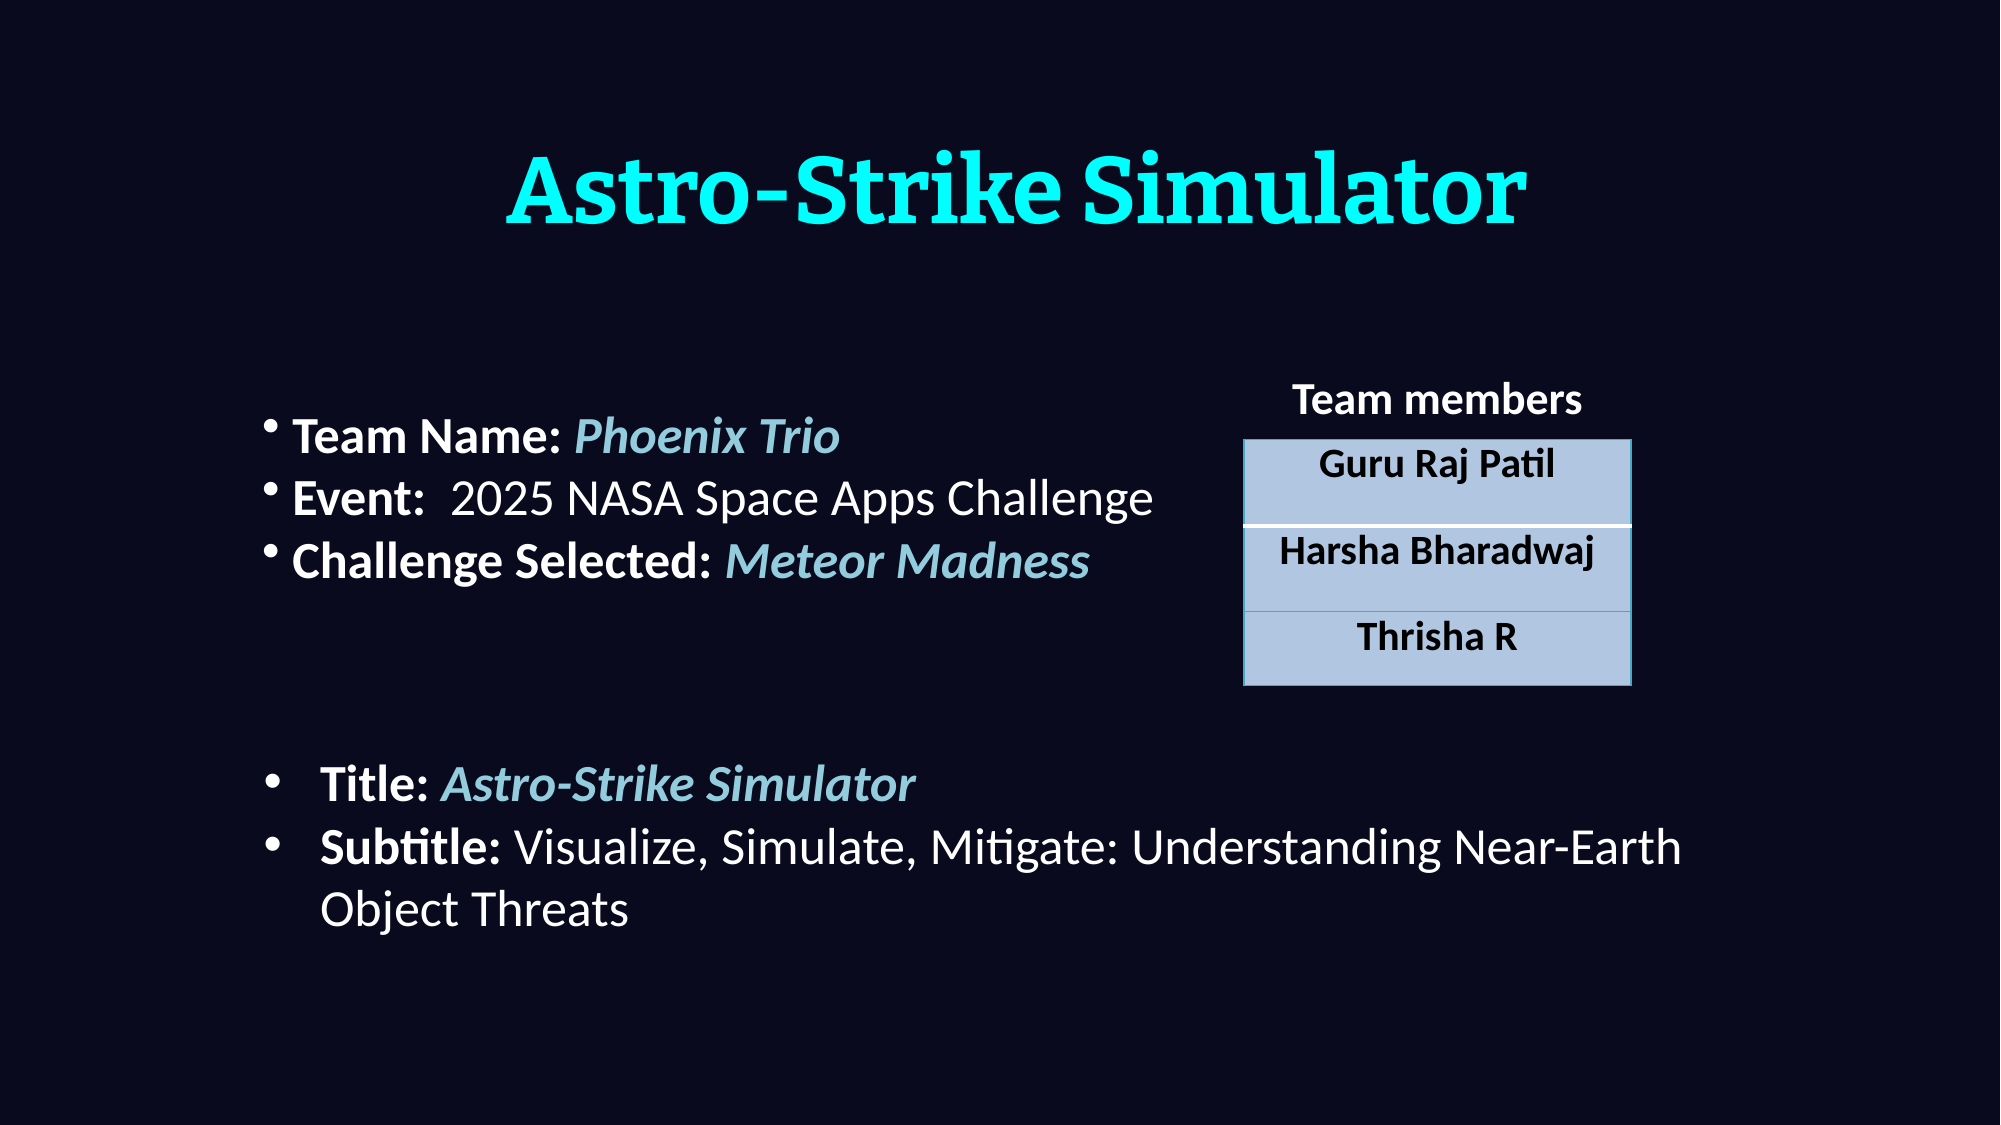

Astro-Strike Simulator
Team members
 Team Name: Phoenix Trio
 Event:  2025 NASA Space Apps Challenge
 Challenge Selected: Meteor Madness
| Guru Raj Patil |
| --- |
| Harsha Bharadwaj |
| Thrisha R |
Title: Astro-Strike Simulator
Subtitle: Visualize, Simulate, Mitigate: Understanding Near-Earth Object Threats